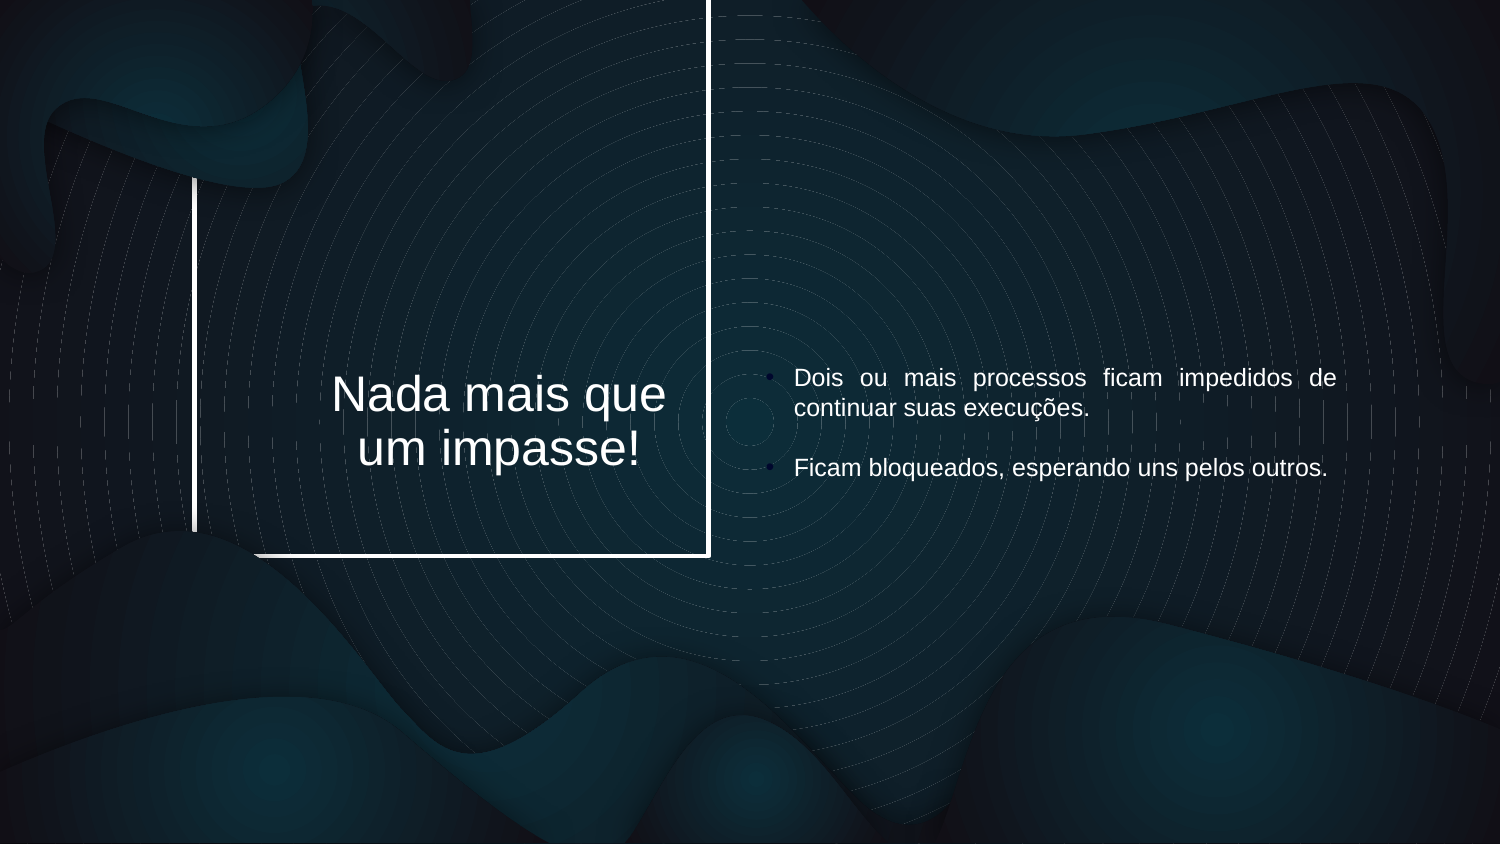

Dois ou mais processos ficam impedidos de continuar suas execuções.

Ficam bloqueados, esperando uns pelos outros.
# Nada mais que um impasse!